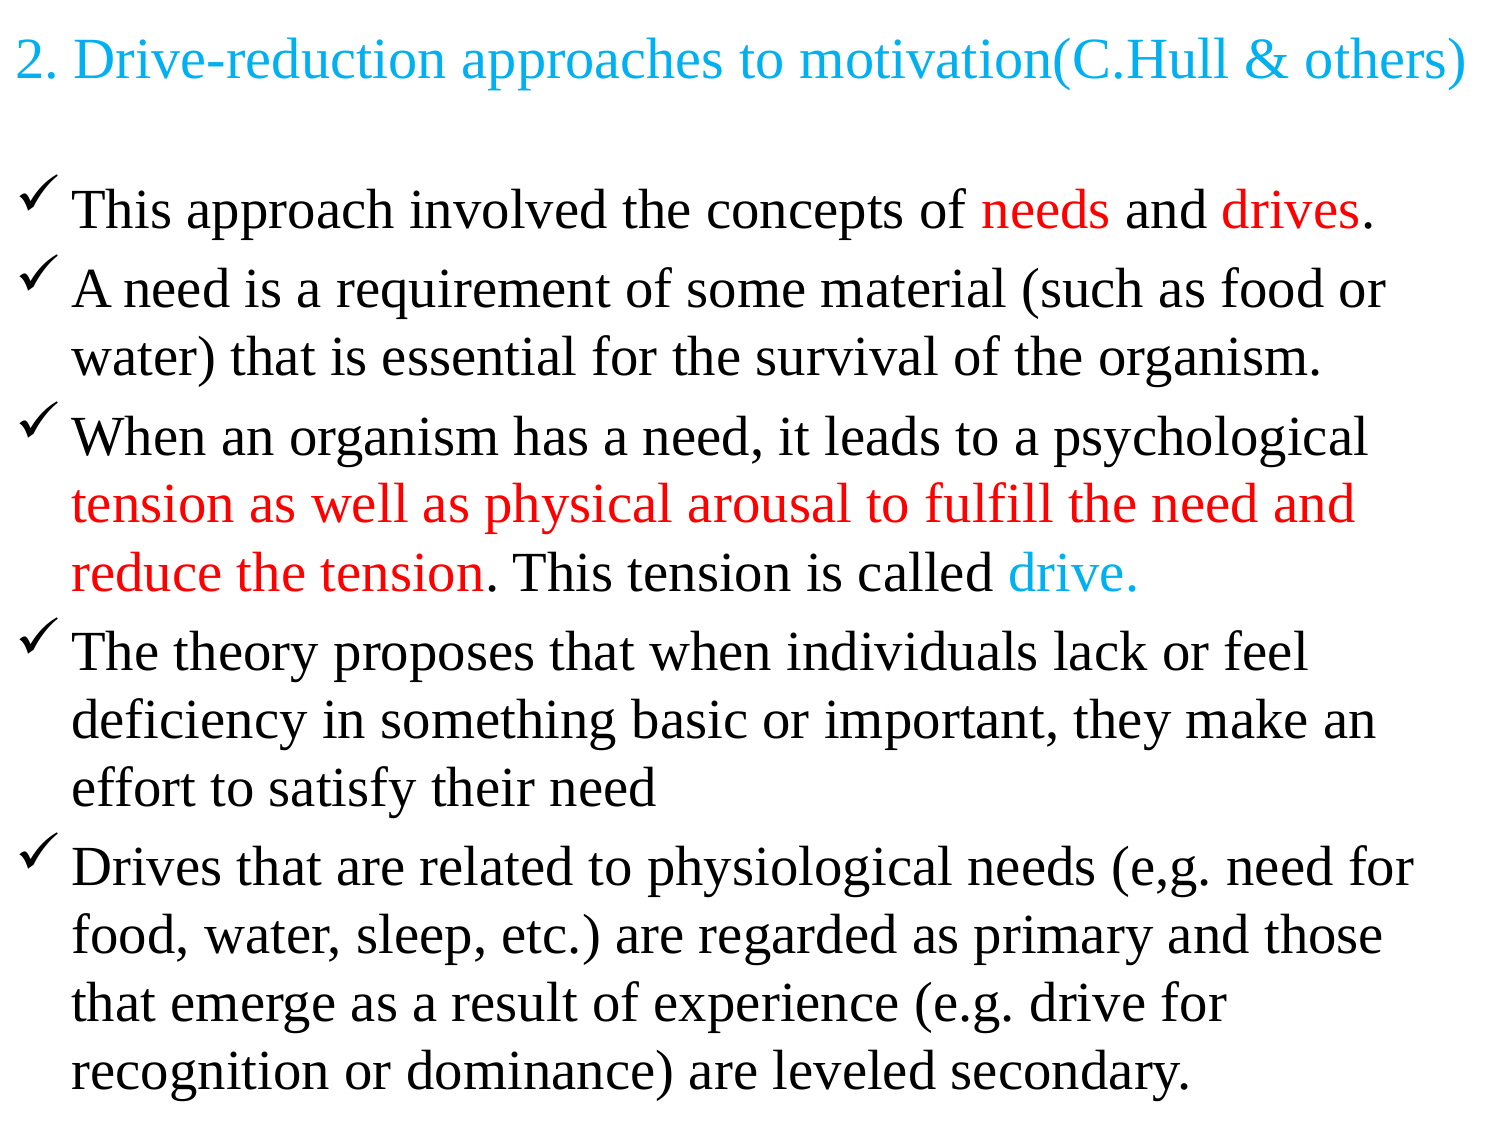

2. Drive-reduction approaches to motivation(C.Hull & others)
This approach involved the concepts of needs and drives.
A need is a requirement of some material (such as food or water) that is essential for the survival of the organism.
When an organism has a need, it leads to a psychological tension as well as physical arousal to fulfill the need and reduce the tension. This tension is called drive.
The theory proposes that when individuals lack or feel deficiency in something basic or important, they make an effort to satisfy their need
Drives that are related to physiological needs (e,g. need for food, water, sleep, etc.) are regarded as primary and those that emerge as a result of experience (e.g. drive for recognition or dominance) are leveled secondary.